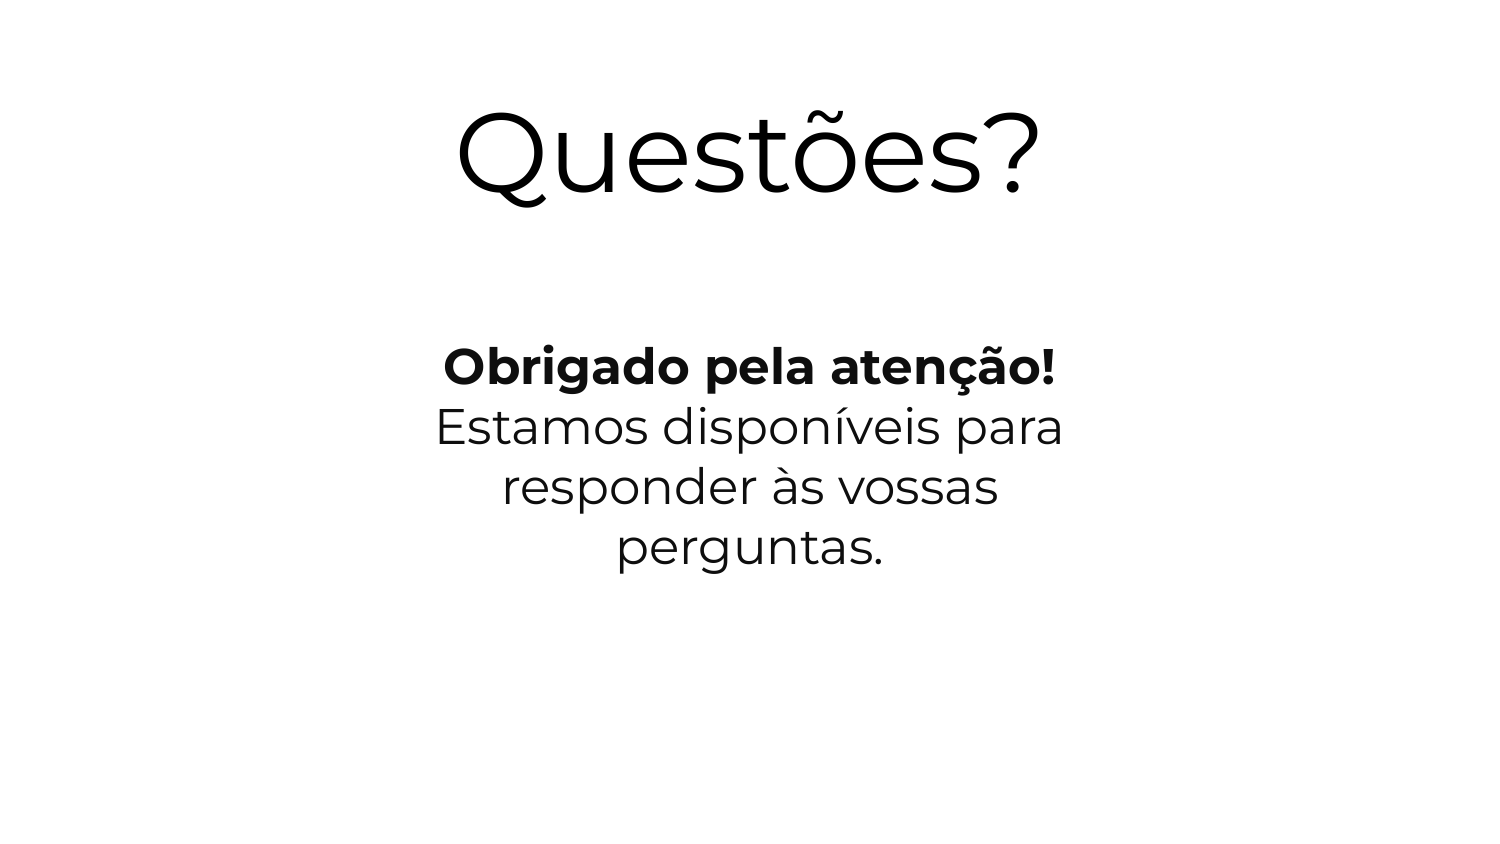

Questões?
Obrigado pela atenção!
Estamos disponíveis para responder às vossas perguntas.